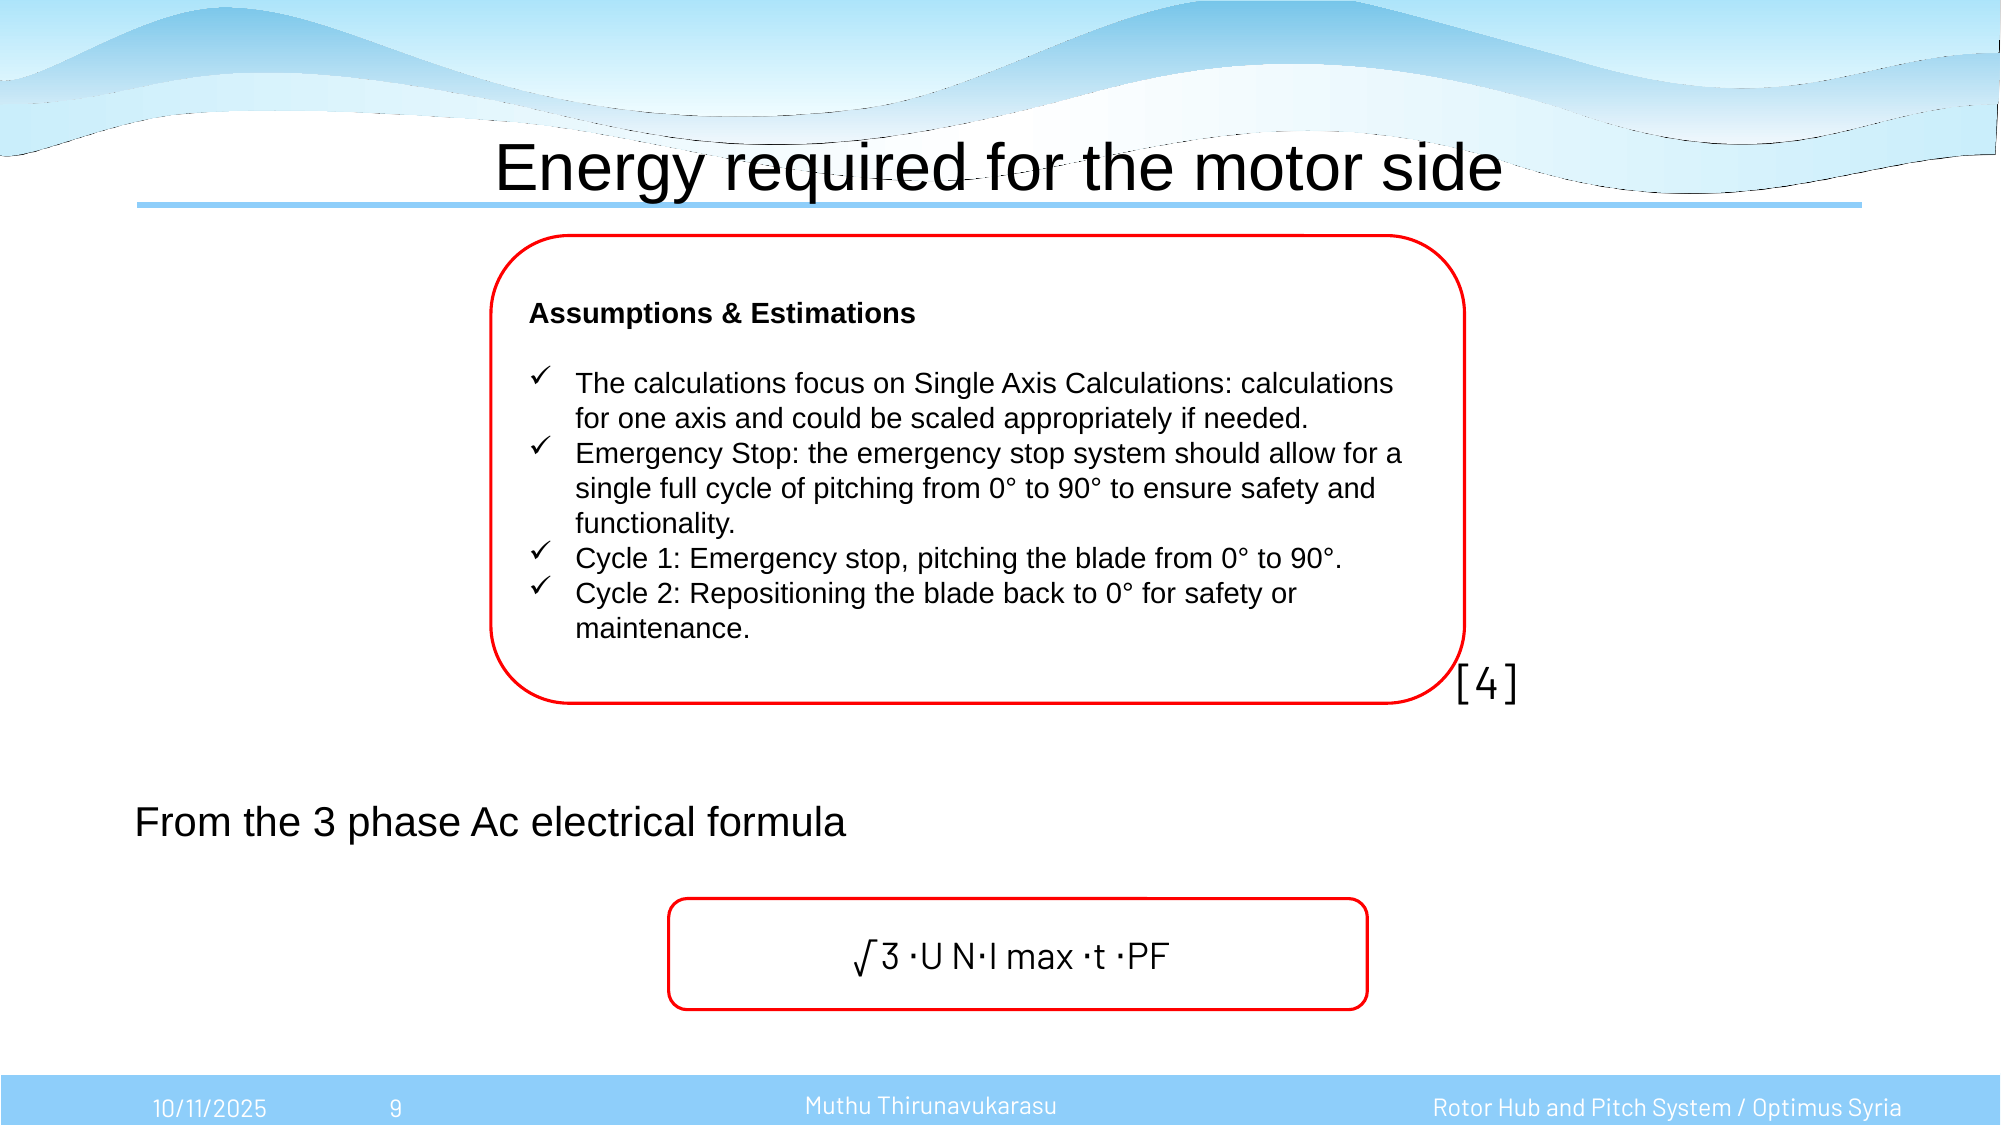

# Energy required for the motor side

                                                                                                                                               [4]

From the 3 phase Ac electrical formula

Assumptions & Estimations

The calculations focus on Single Axis Calculations: calculations for one axis and could be scaled appropriately if needed.
Emergency Stop: the emergency stop system should allow for a single full cycle of pitching from 0° to 90° to ensure safety and functionality.
Cycle 1: Emergency stop, pitching the blade from 0° to 90°.
Cycle 2: Repositioning the blade back to 0° for safety or maintenance.
        √3 ⋅U N⋅I max ⋅t ⋅PF
Muthu Thirunavukarasu
Rotor Hub and Pitch System / Optimus Syria
10/11/2025
9